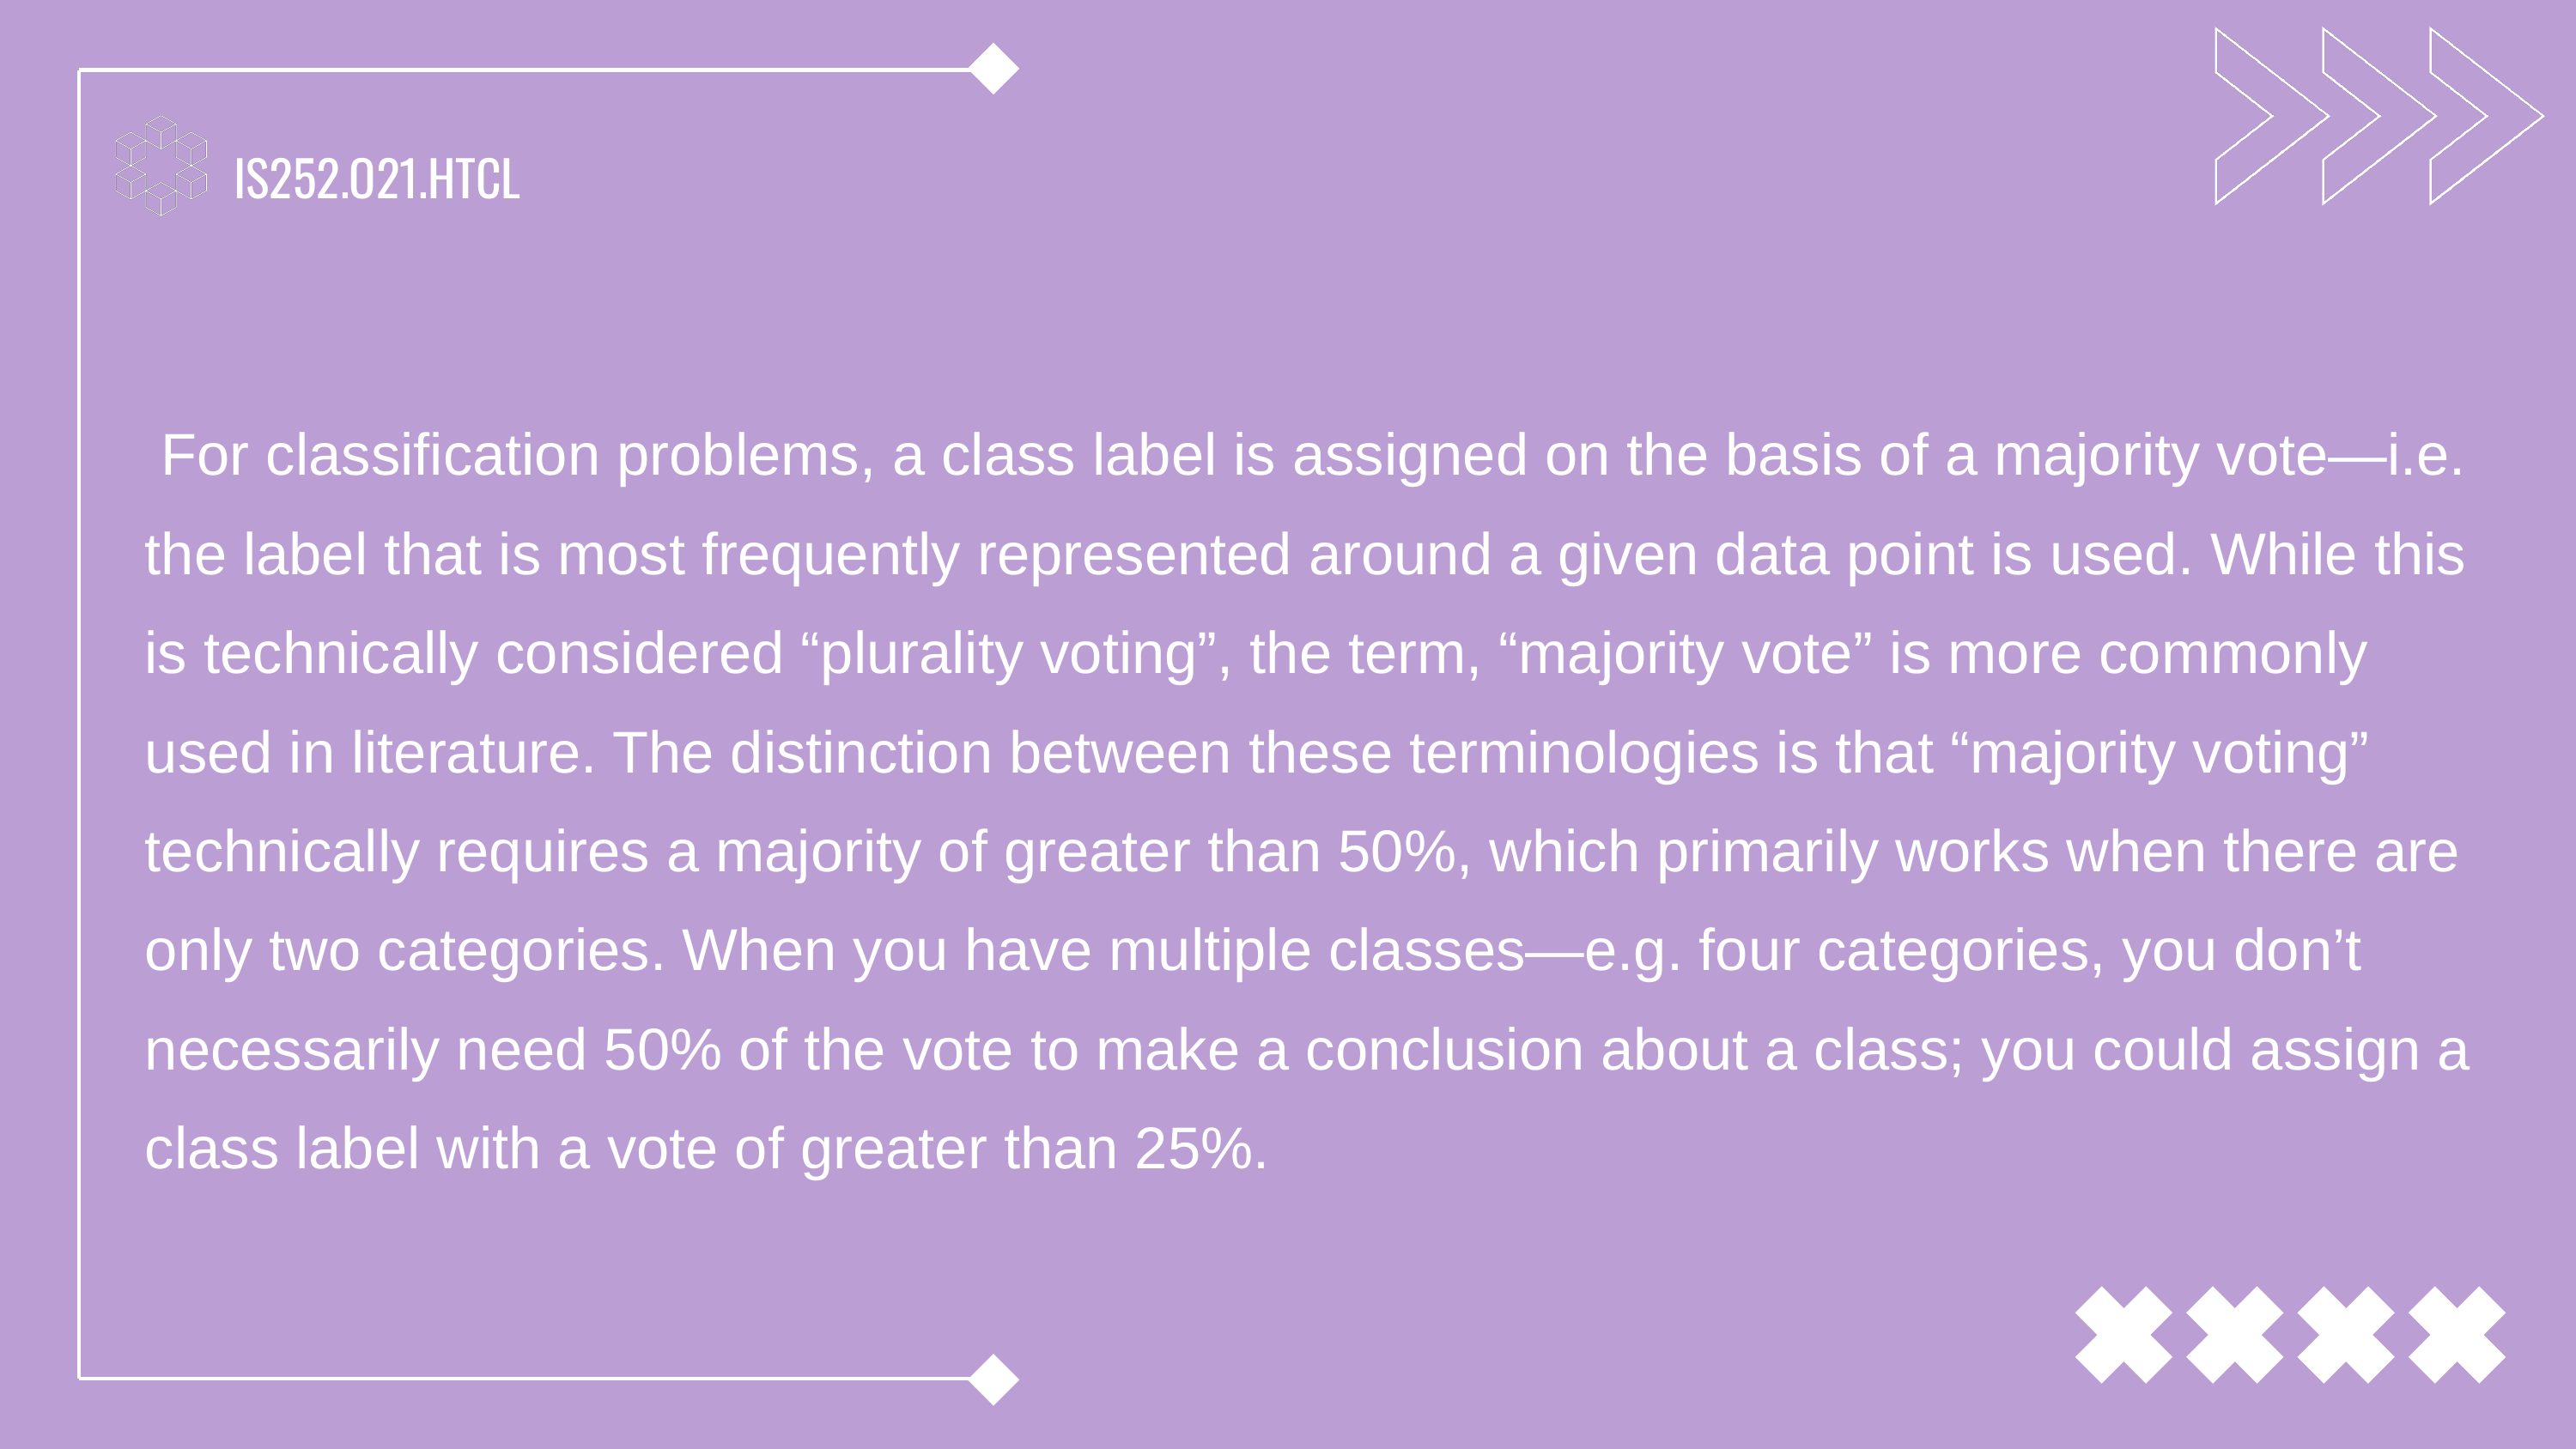

IS252.O21.HTCL
 For classification problems, a class label is assigned on the basis of a majority vote—i.e. the label that is most frequently represented around a given data point is used. While this is technically considered “plurality voting”, the term, “majority vote” is more commonly used in literature. The distinction between these terminologies is that “majority voting” technically requires a majority of greater than 50%, which primarily works when there are only two categories. When you have multiple classes—e.g. four categories, you don’t necessarily need 50% of the vote to make a conclusion about a class; you could assign a class label with a vote of greater than 25%.